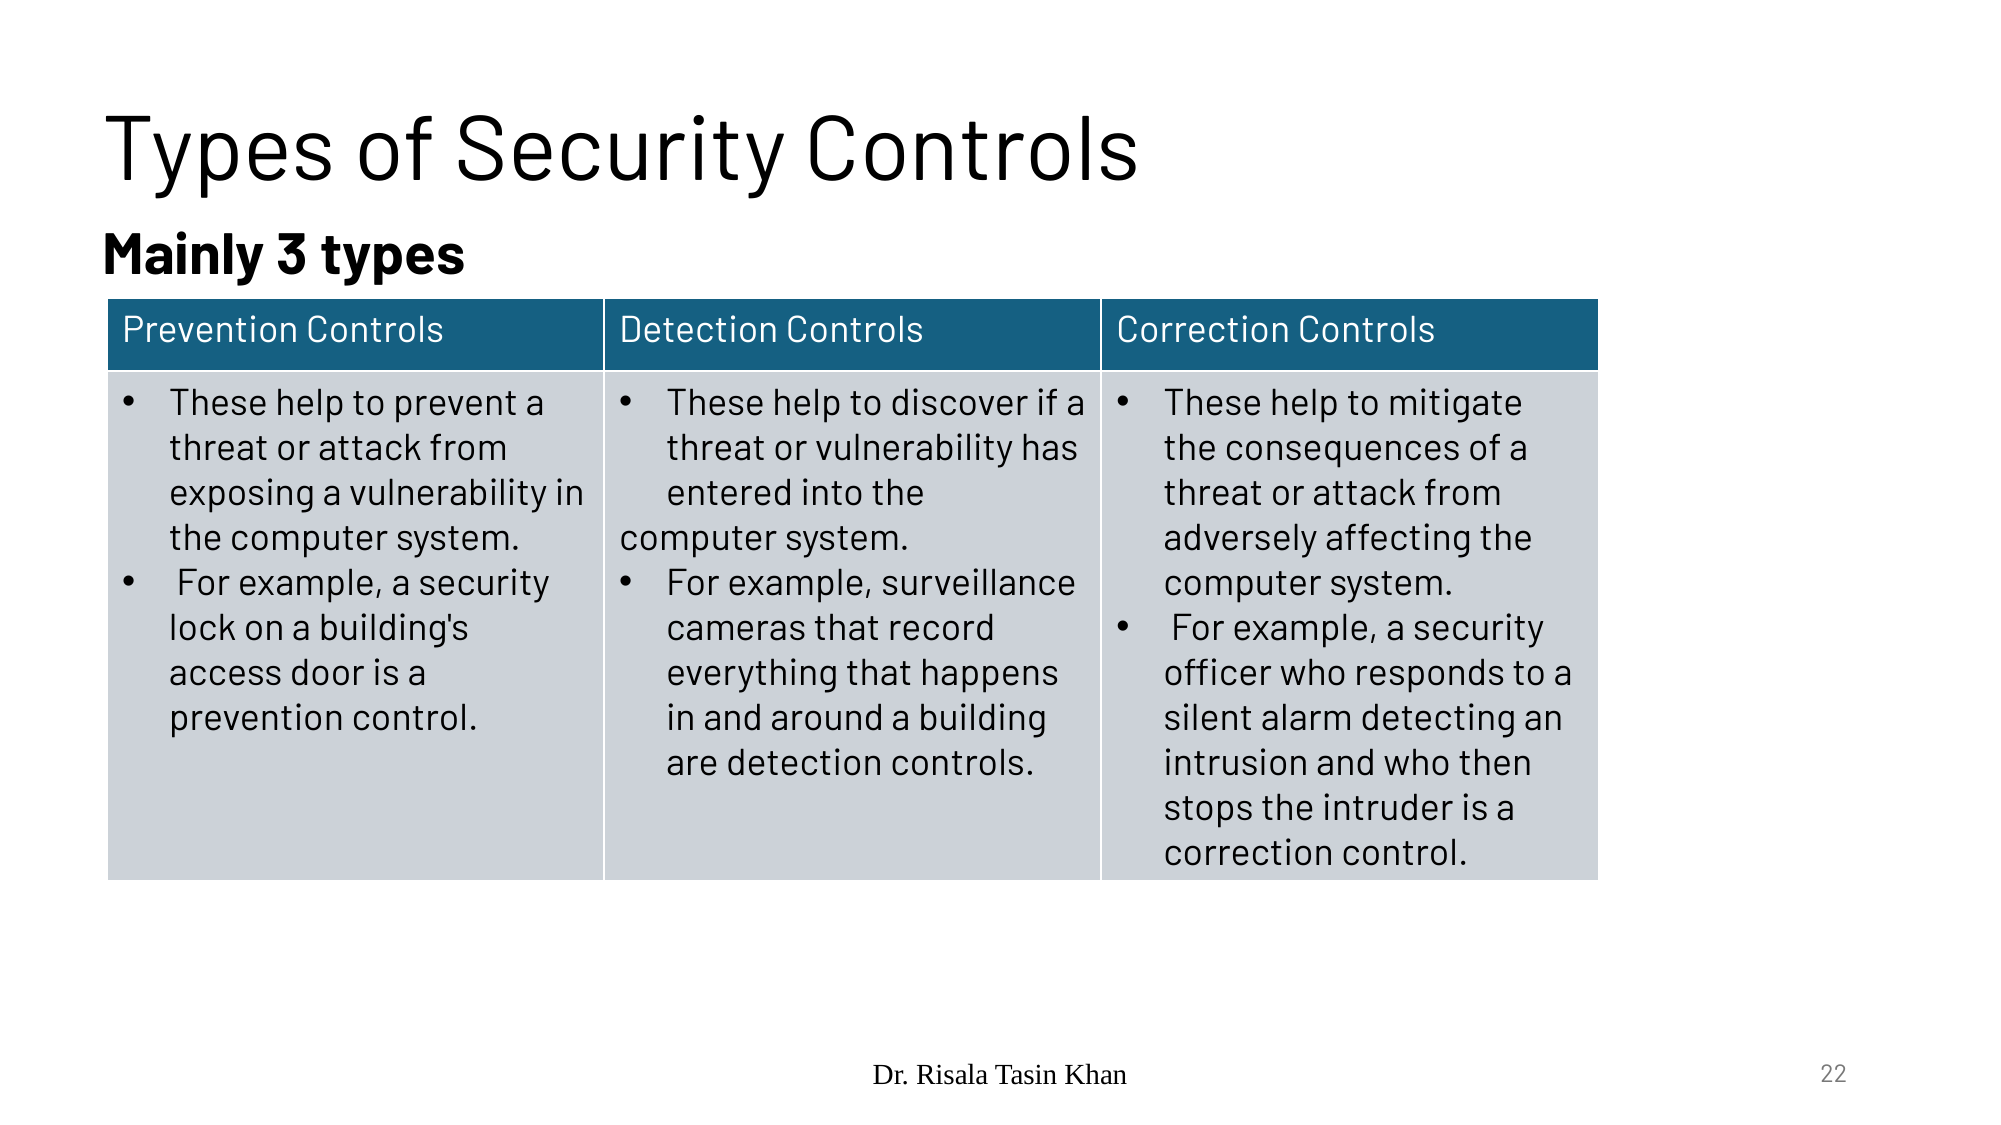

# Types of Security Controls
Mainly 3 types

| Prevention Controls | Detection Controls | Correction Controls |
| --- | --- | --- |
| These help to prevent a threat or attack from exposing a vulnerability in the computer system. For example, a security lock on a building's access door is a prevention control. | These help to discover if a threat or vulnerability has entered into the computer system. For example, surveillance cameras that record everything that happens in and around a building are detection controls. | These help to mitigate the consequences of a threat or attack from adversely affecting the computer system. For example, a security officer who responds to a silent alarm detecting an intrusion and who then stops the intruder is a correction control. |
Dr. Risala Tasin Khan
22